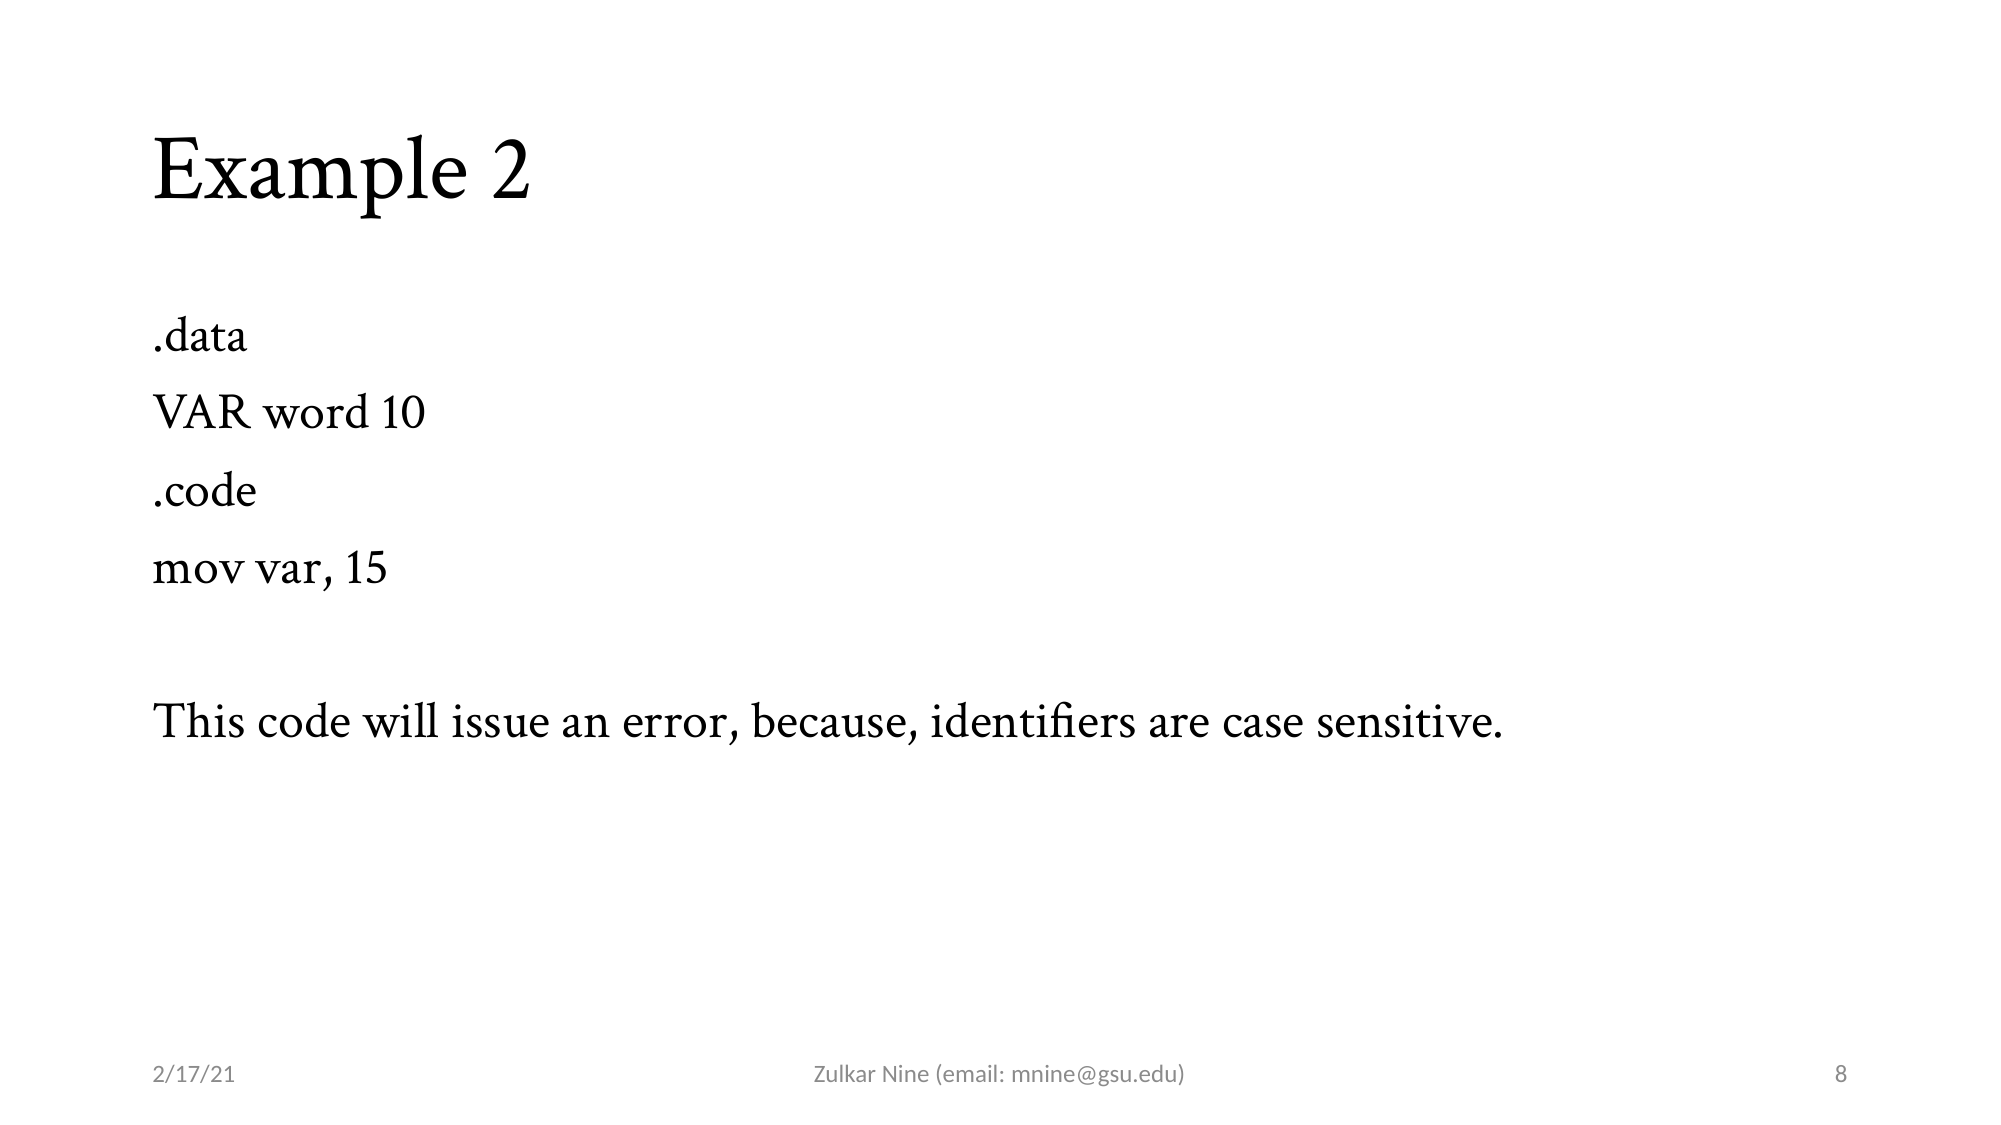

# Example 2
.data
VAR word 10
.code
mov var, 15

This code will issue an error, because, identifiers are case sensitive.
2/17/21
Zulkar Nine (email: mnine@gsu.edu)
8